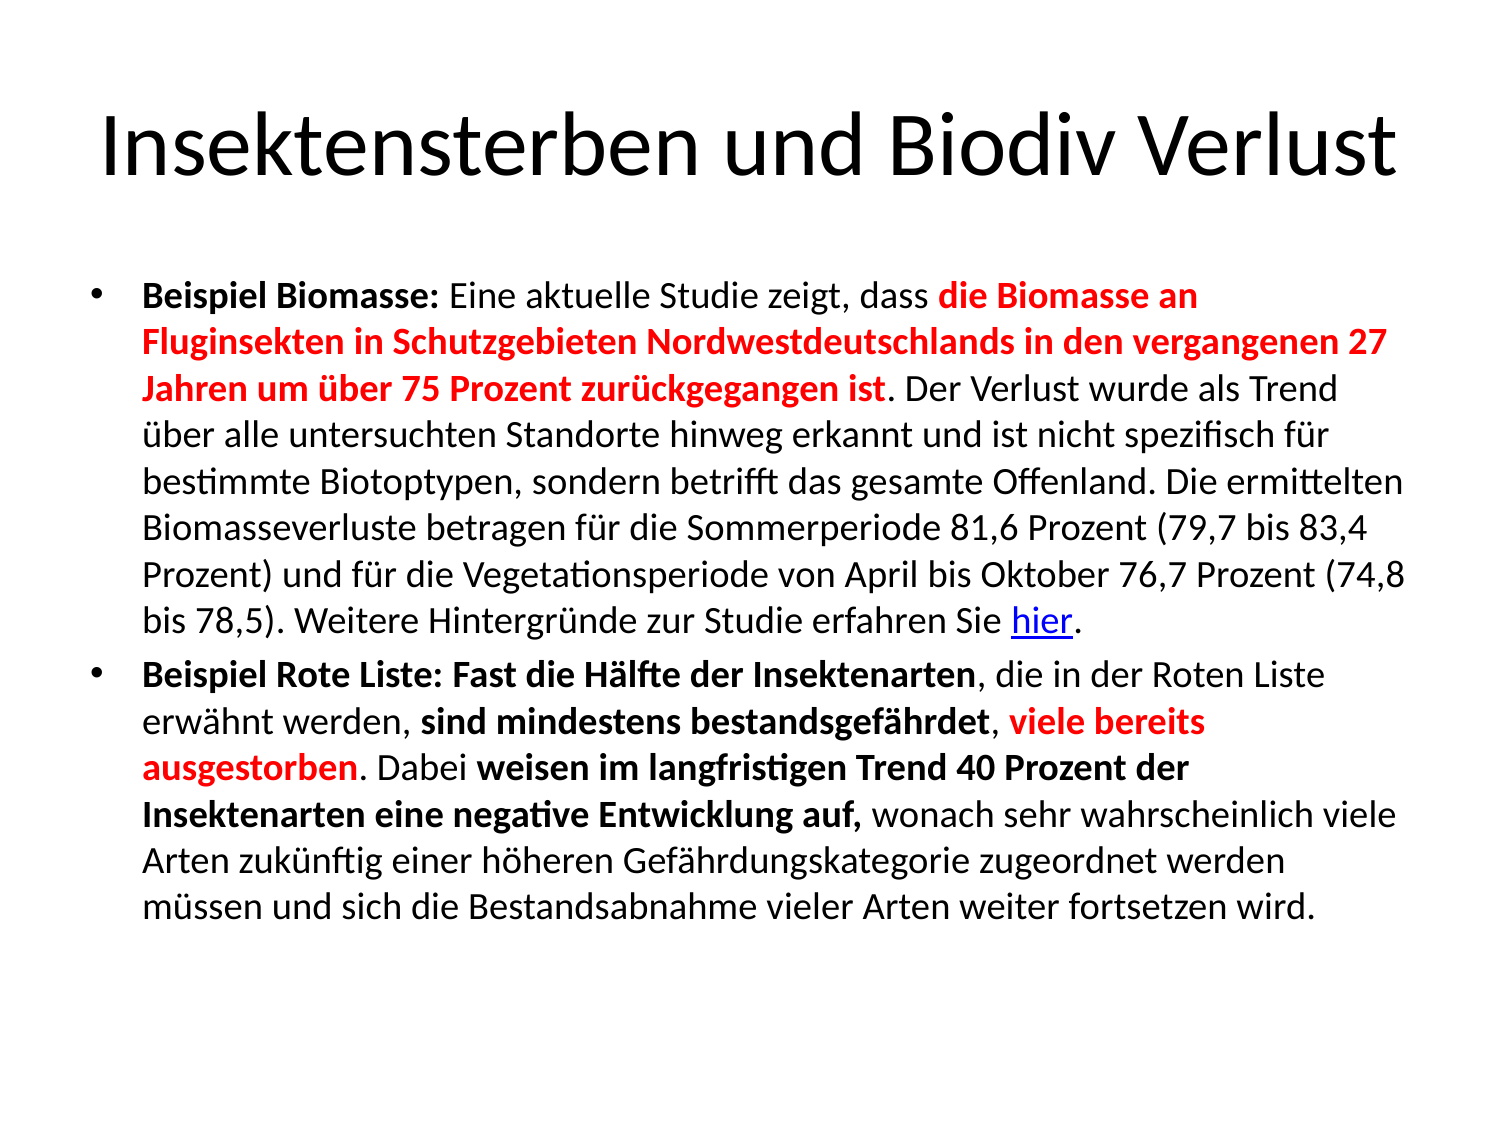

# Insektensterben und Biodiv Verlust
Beispiel Biomasse: Eine aktuelle Studie zeigt, dass die Biomasse an Fluginsekten in Schutzgebieten Nordwestdeutschlands in den vergangenen 27 Jahren um über 75 Prozent zurückgegangen ist. Der Verlust wurde als Trend über alle untersuchten Standorte hinweg erkannt und ist nicht spezifisch für bestimmte Biotoptypen, sondern betrifft das gesamte Offenland. Die ermittelten Biomasseverluste betragen für die Sommerperiode 81,6 Prozent (79,7 bis 83,4 Prozent) und für die Vegetationsperiode von April bis Oktober 76,7 Prozent (74,8 bis 78,5). Weitere Hintergründe zur Studie erfahren Sie hier.
Beispiel Rote Liste: Fast die Hälfte der Insektenarten, die in der Roten Liste erwähnt werden, sind mindestens bestandsgefährdet, viele bereits ausgestorben. Dabei weisen im langfristigen Trend 40 Prozent der Insektenarten eine negative Entwicklung auf, wonach sehr wahrscheinlich viele Arten zukünftig einer höheren Gefährdungskategorie zugeordnet werden müssen und sich die Bestandsabnahme vieler Arten weiter fortsetzen wird.